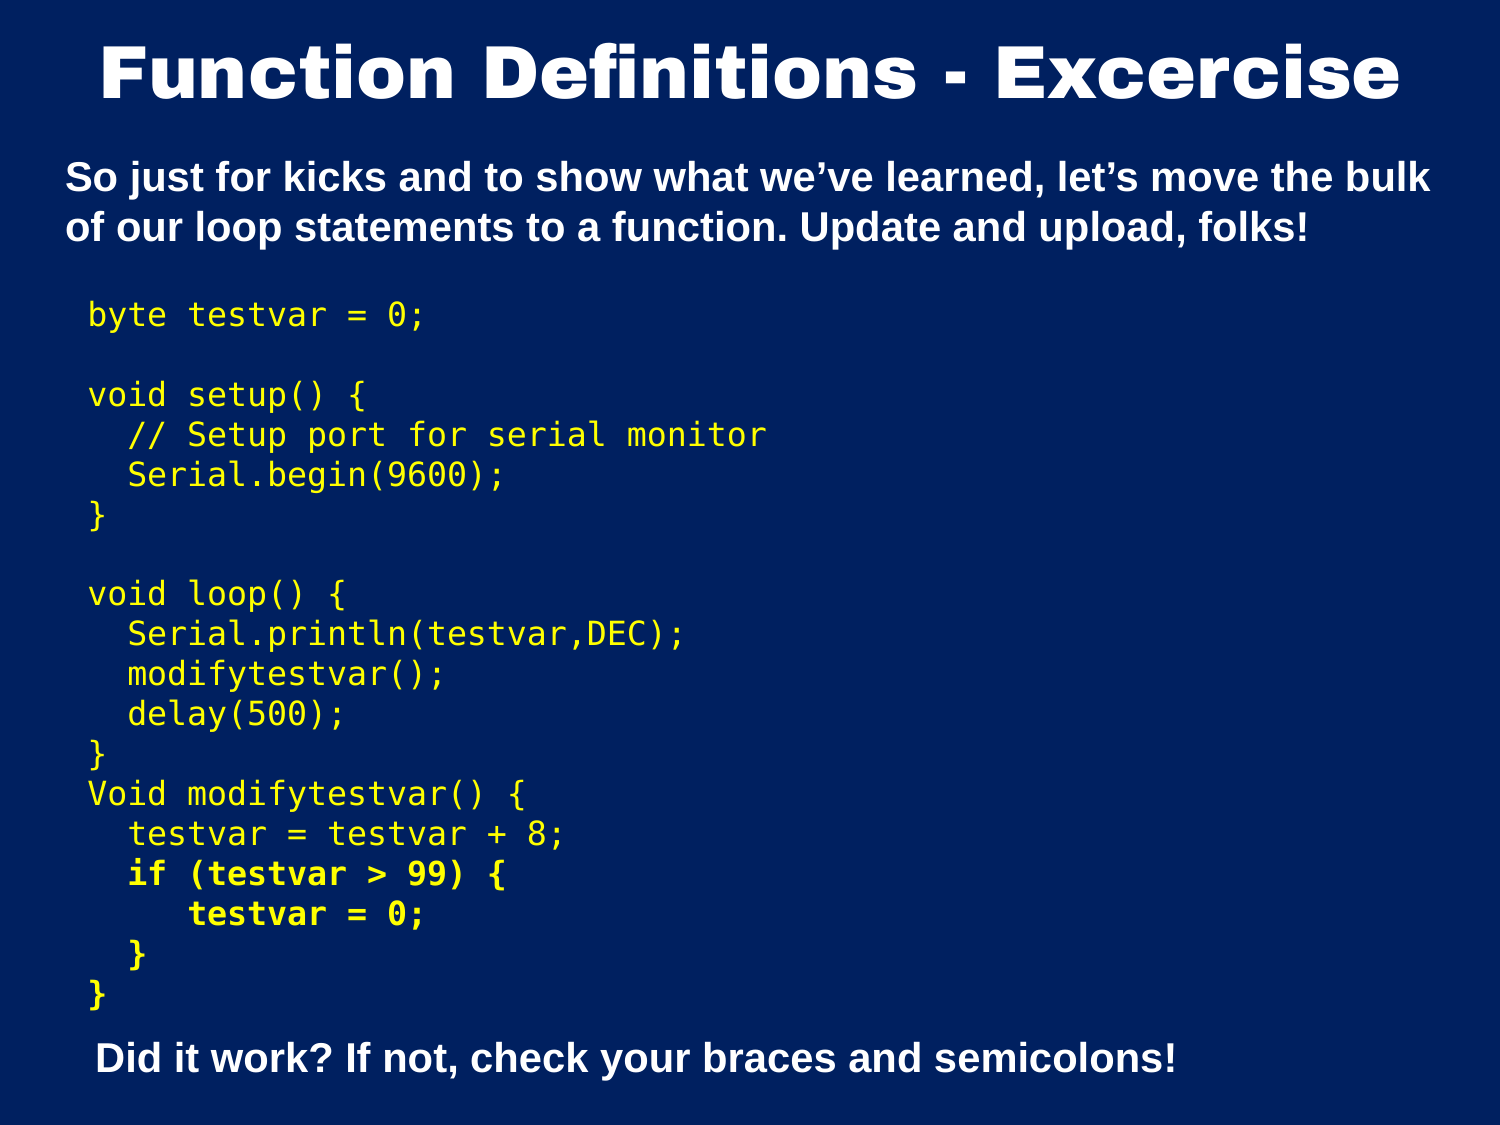

# Function Definitions - Excercise
So just for kicks and to show what we’ve learned, let’s move the bulk of our loop statements to a function. Update and upload, folks!
byte testvar = 0;

void setup() {
  // Setup port for serial monitor
  Serial.begin(9600);
}

void loop() {
  Serial.println(testvar,DEC);
  modifytestvar();
  delay(500);
}
Void modifytestvar() {
  testvar = testvar + 8;
  if (testvar > 99) {
     testvar = 0;
  }
}
Did it work? If not, check your braces and semicolons!